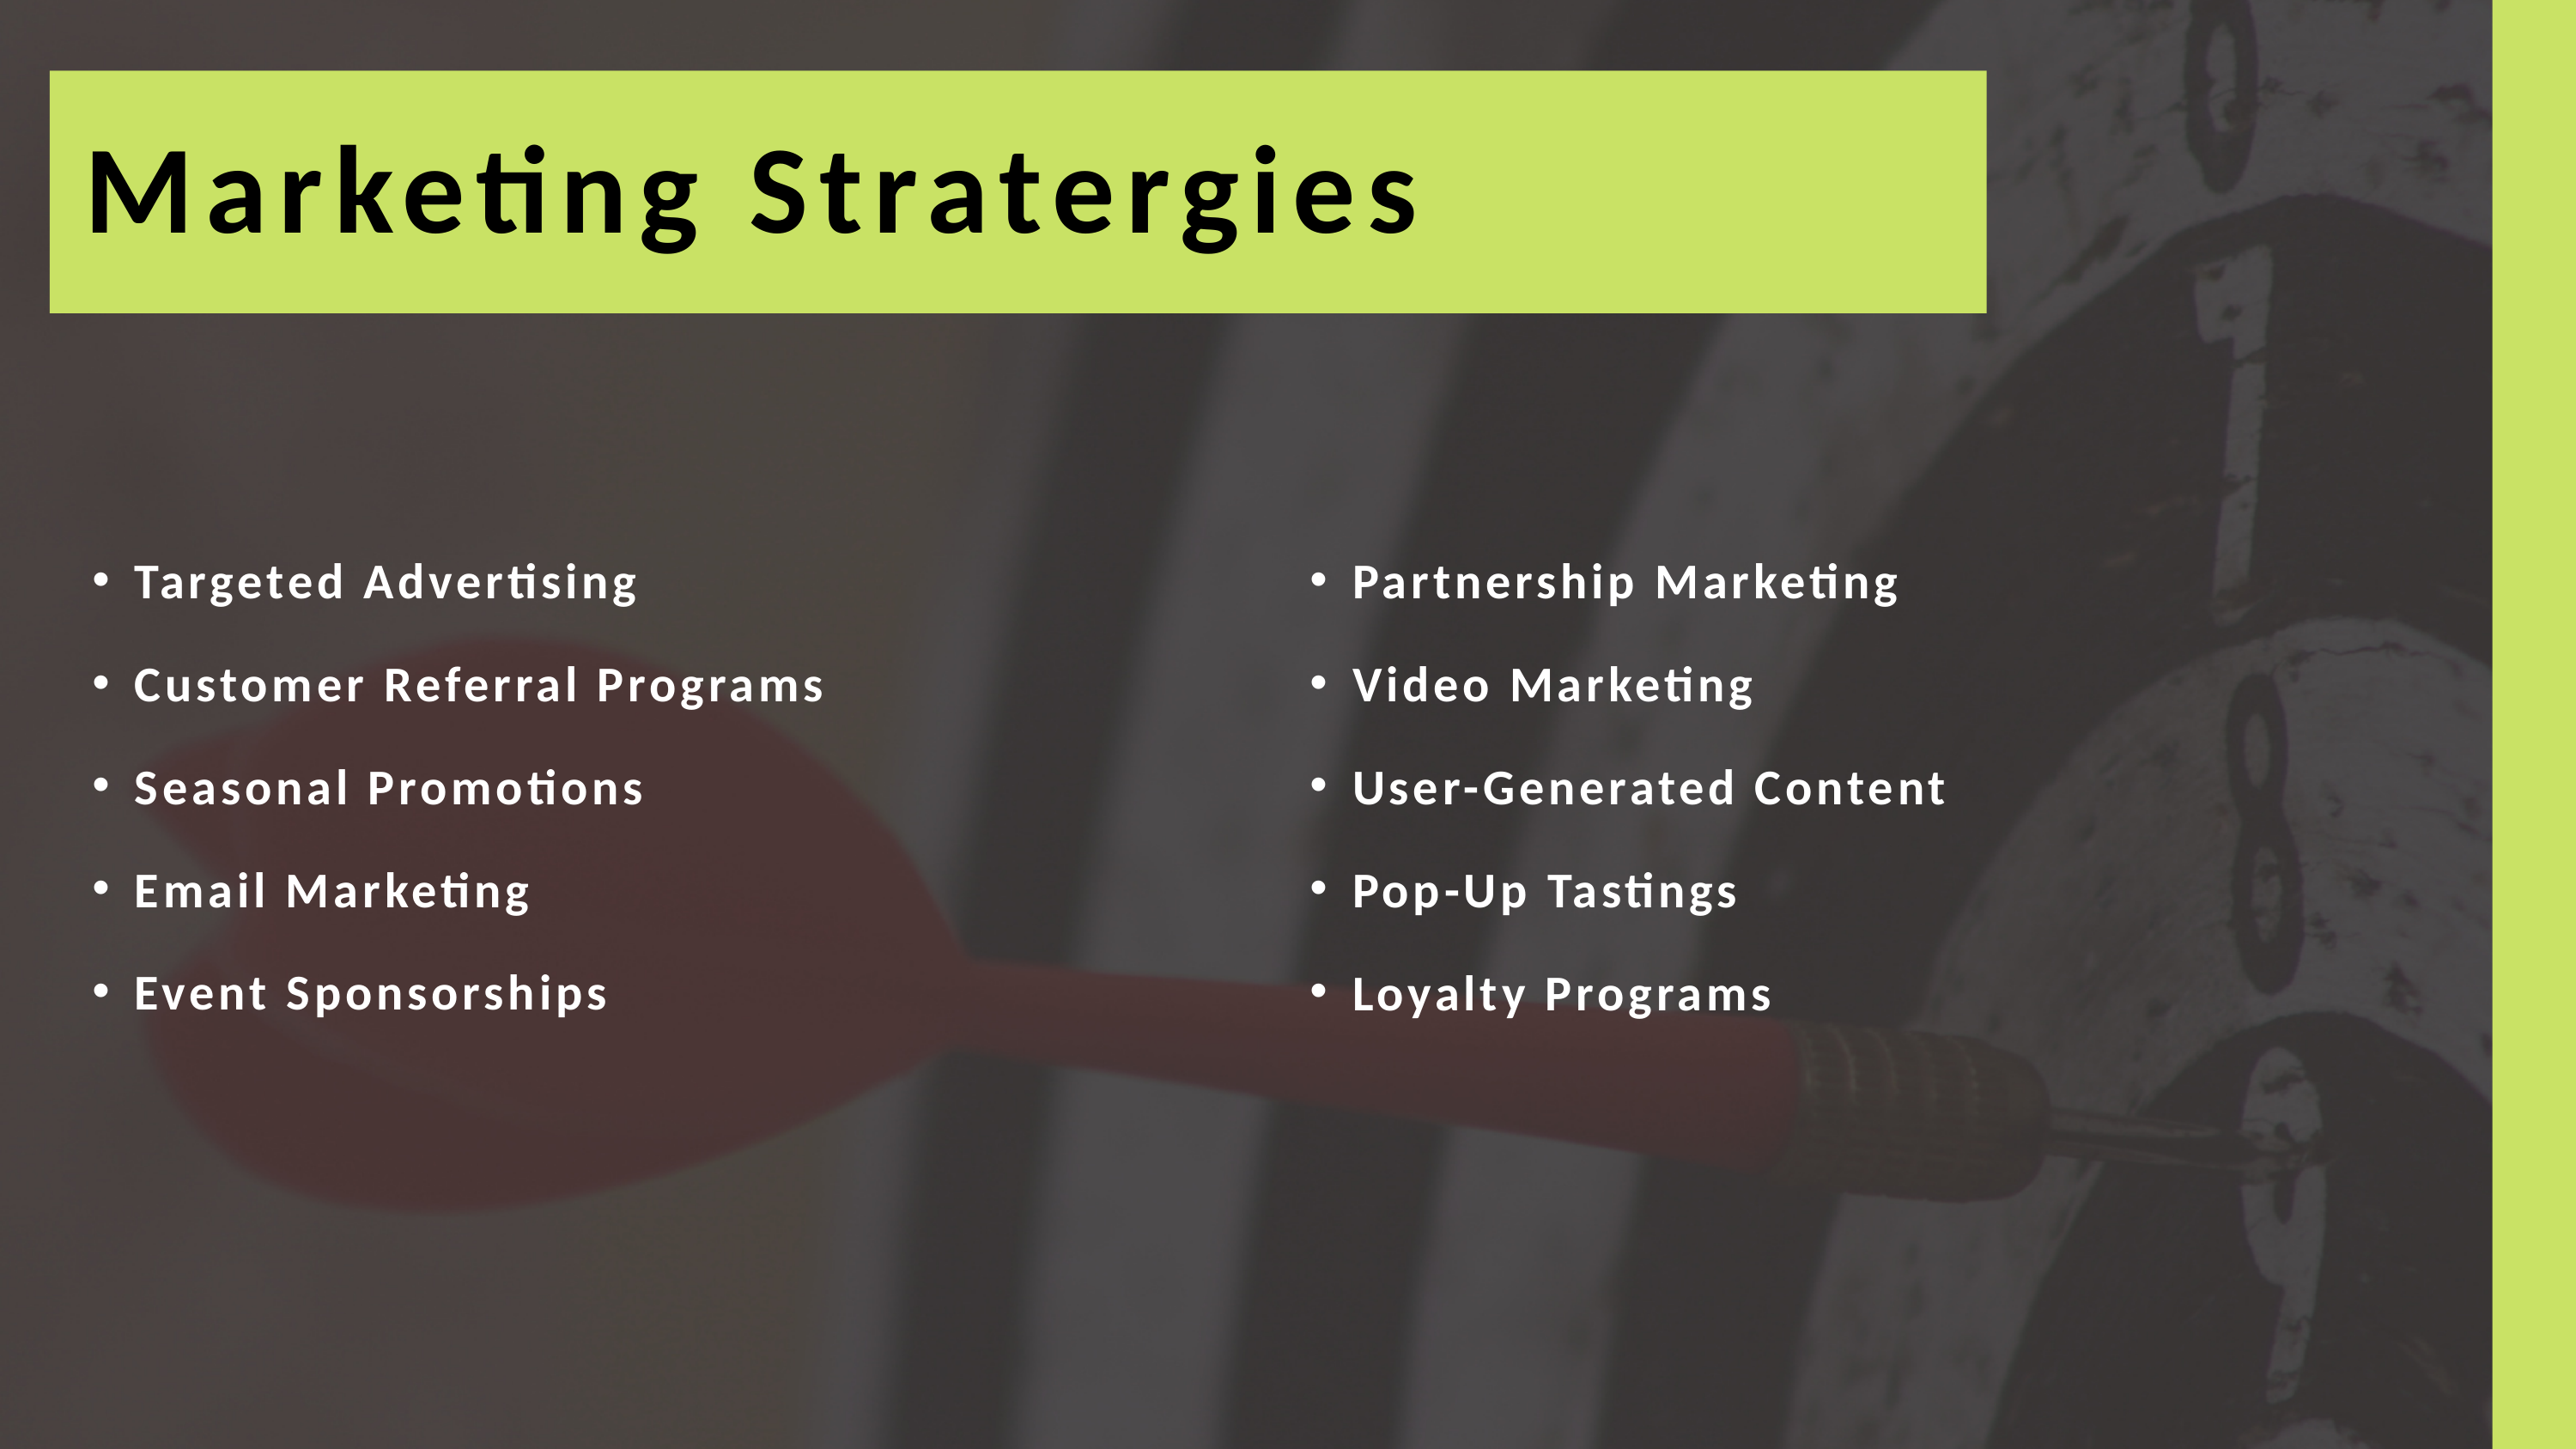

Marketing Stratergies
Targeted Advertising

Customer Referral Programs

Seasonal Promotions

Email Marketing

Event Sponsorships

Partnership Marketing

Video Marketing

User-Generated Content

Pop-Up Tastings

Loyalty Programs